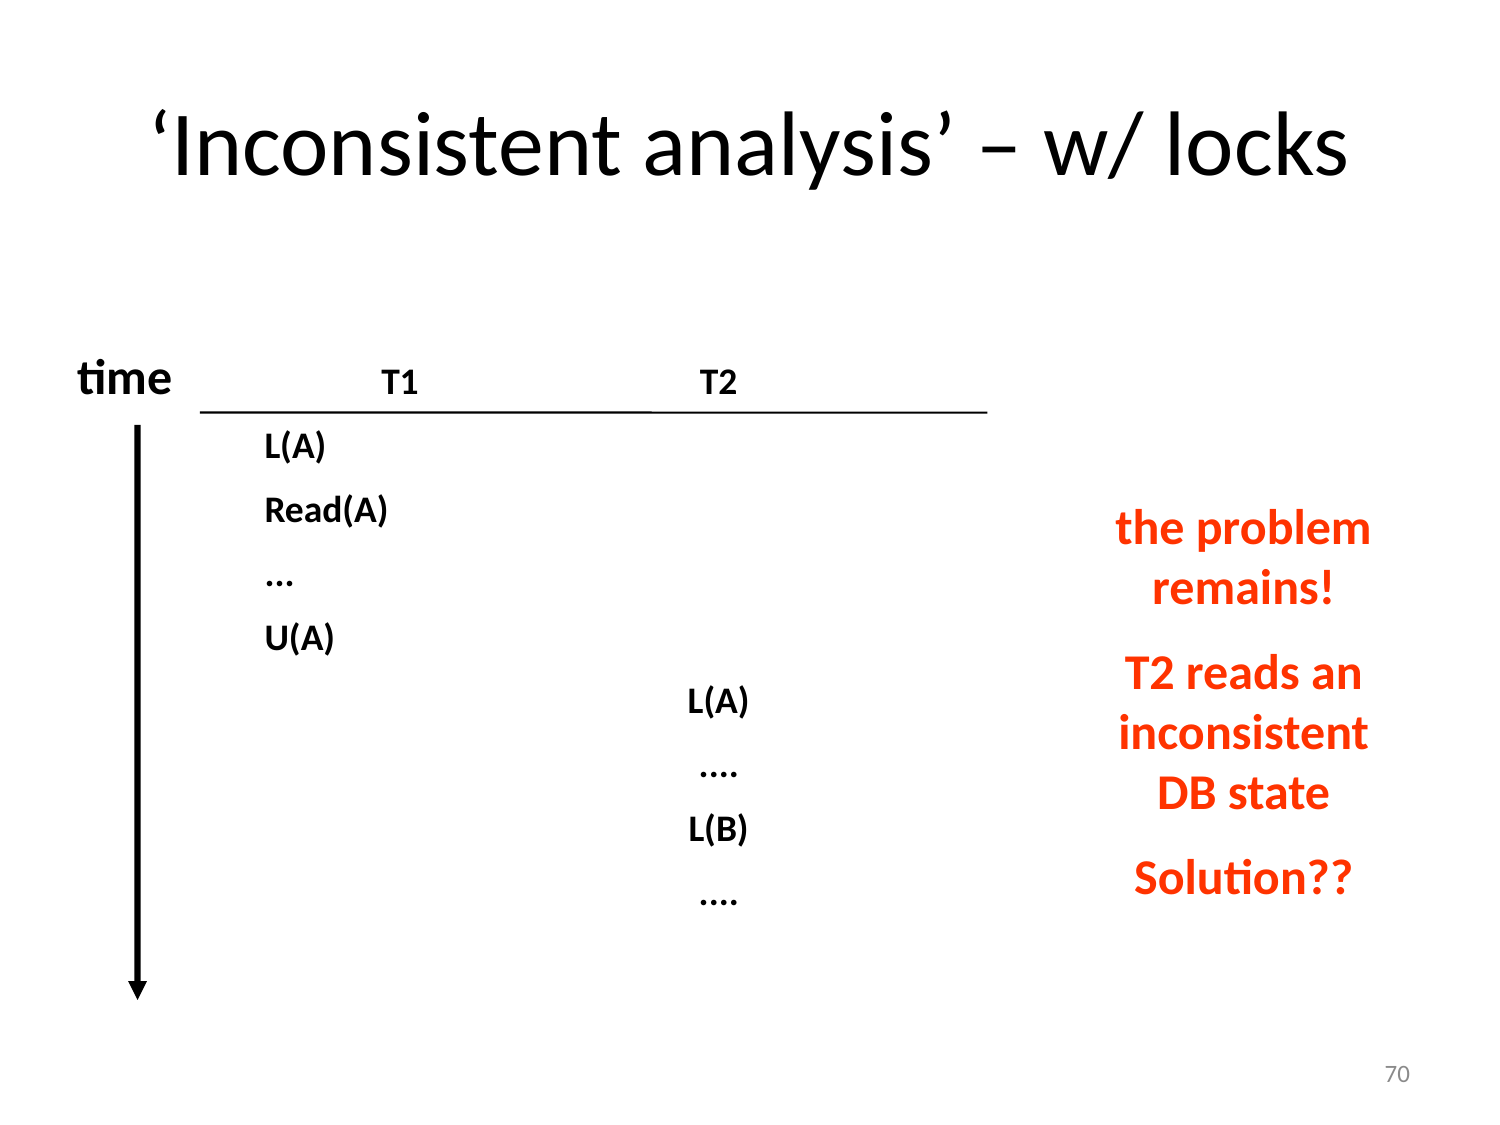

# ‘Inconsistent analysis’ – w/ locks
time
T1
L(A)
Read(A)
...
U(A)
T2

L(A)
....
L(B)
....

the problem remains!
T2 reads an inconsistent DB state
Solution??
70